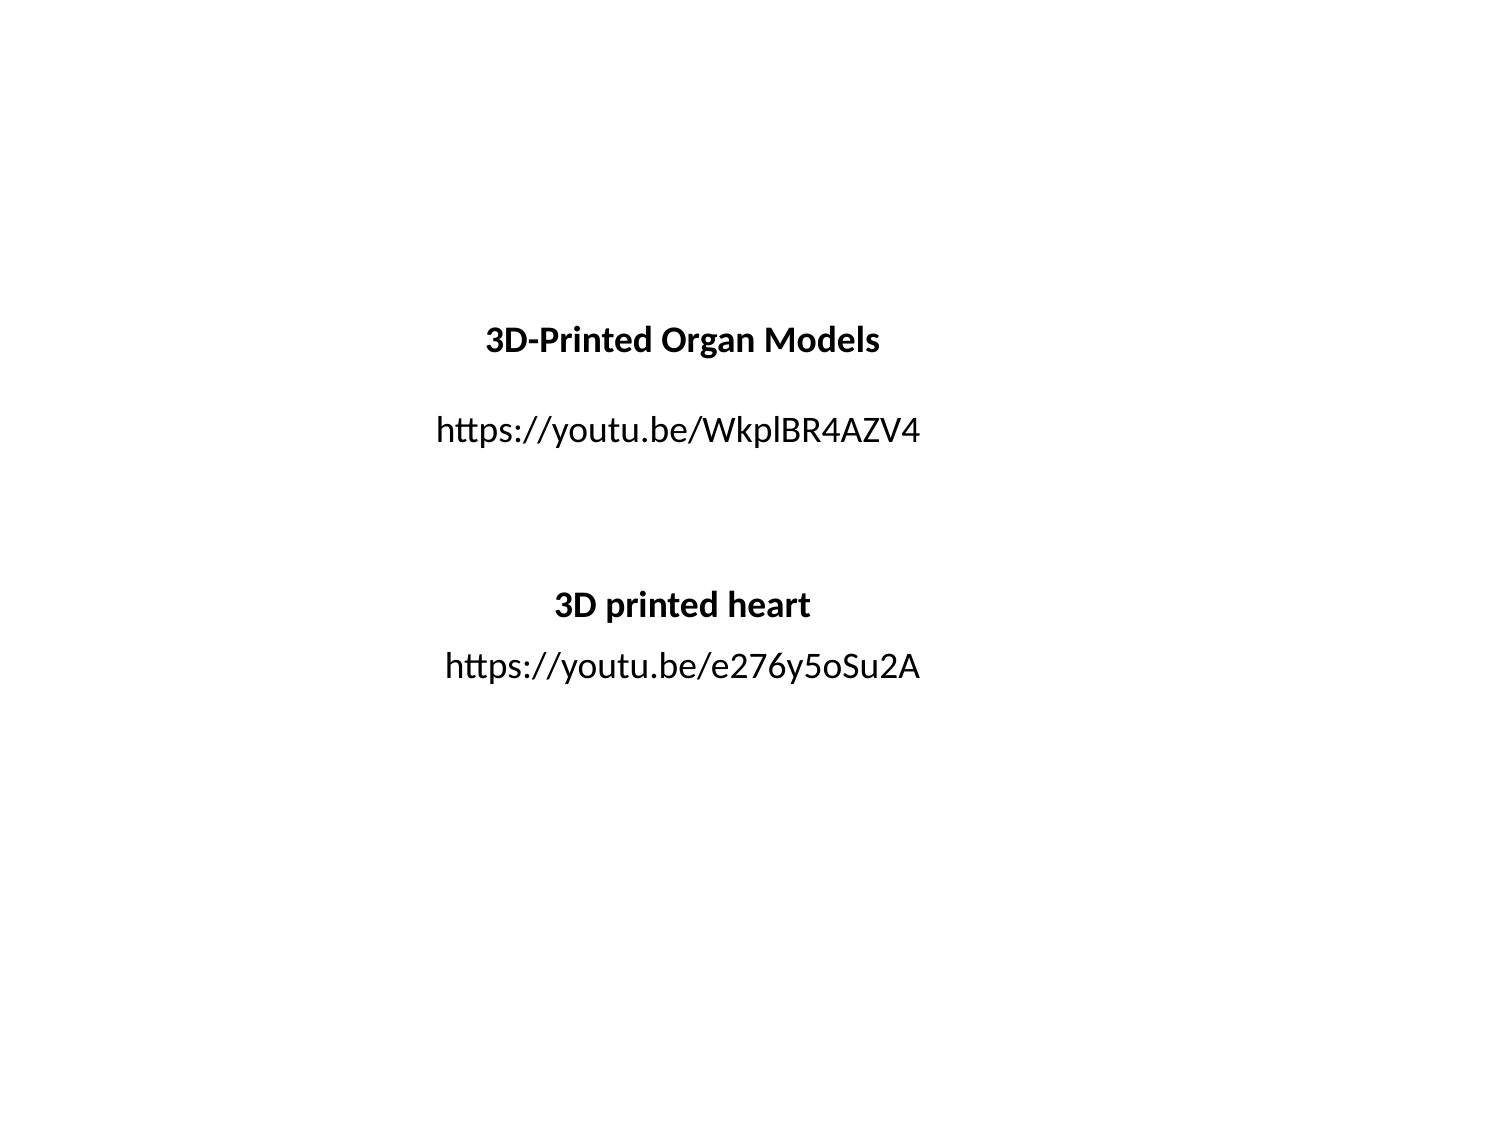

3D-Printed Organ Models
https://youtu.be/WkplBR4AZV4
3D printed heart
https://youtu.be/e276y5oSu2A